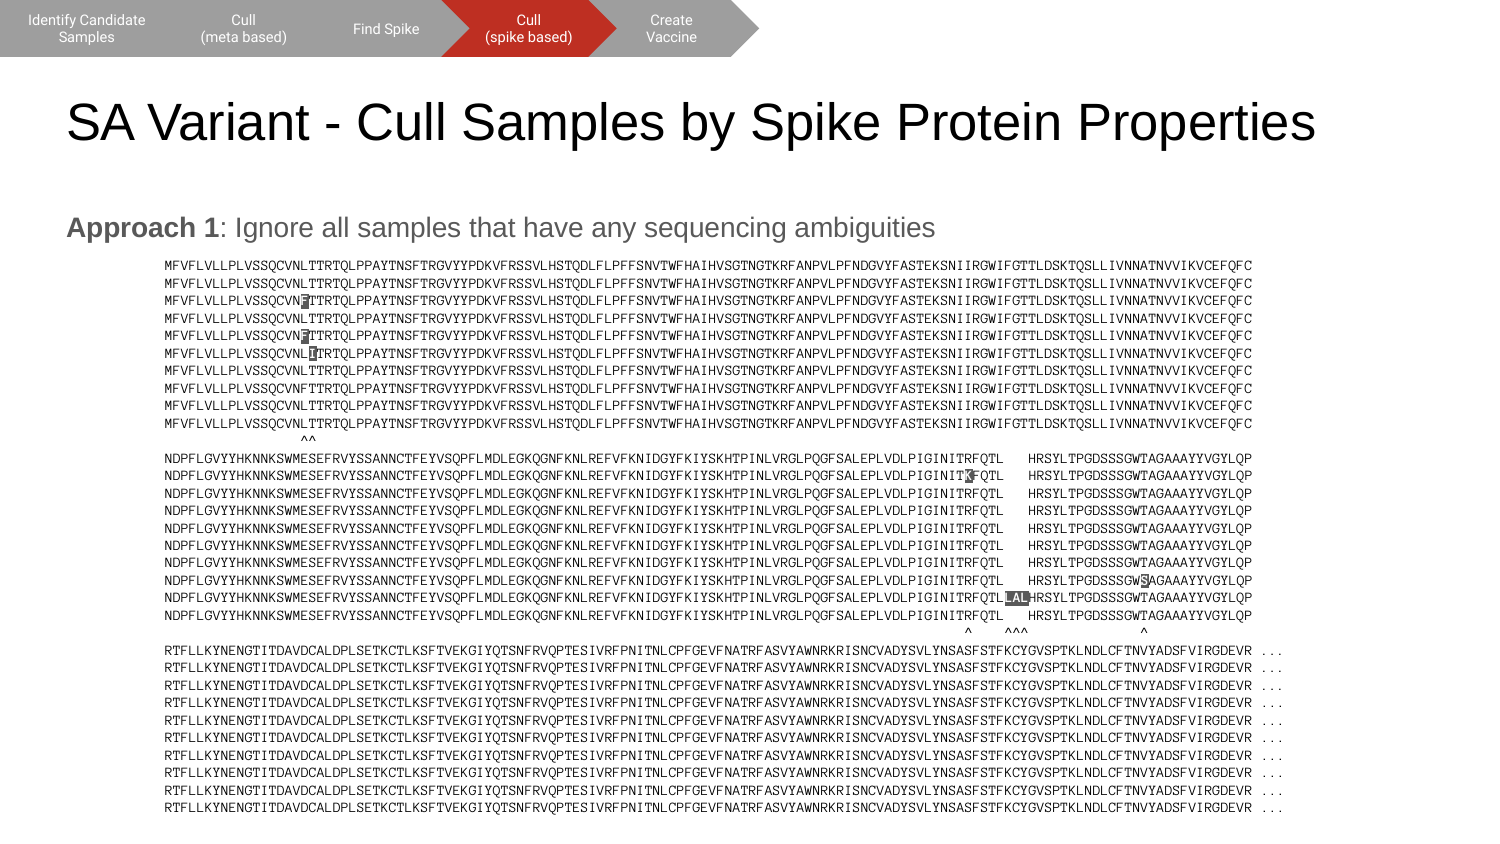

Cull
(meta based)
Find Spike
Cull
(spike based)
Create Vaccine
Identify Candidate Samples
# SA Variant - Cull Samples by Spike Protein Properties

Approach 1: Ignore all samples that have any sequencing ambiguities

MFVFLVLLPLVSSQCVNLTTRTQLPPAYTNSFTRGVYYPDKVFRSSVLHSTQDLFLPFFSNVTWFHAIHVSGTNGTKRFANPVLPFNDGVYFASTEKSNIIRGWIFGTTLDSKTQSLLIVNNATNVVIKVCEFQFC
MFVFLVLLPLVSSQCVNLTTRTQLPPAYTNSFTRGVYYPDKVFRSSVLHSTQDLFLPFFSNVTWFHAIHVSGTNGTKRFANPVLPFNDGVYFASTEKSNIIRGWIFGTTLDSKTQSLLIVNNATNVVIKVCEFQFC
MFVFLVLLPLVSSQCVNFTTRTQLPPAYTNSFTRGVYYPDKVFRSSVLHSTQDLFLPFFSNVTWFHAIHVSGTNGTKRFANPVLPFNDGVYFASTEKSNIIRGWIFGTTLDSKTQSLLIVNNATNVVIKVCEFQFC
MFVFLVLLPLVSSQCVNLTTRTQLPPAYTNSFTRGVYYPDKVFRSSVLHSTQDLFLPFFSNVTWFHAIHVSGTNGTKRFANPVLPFNDGVYFASTEKSNIIRGWIFGTTLDSKTQSLLIVNNATNVVIKVCEFQFC
MFVFLVLLPLVSSQCVNFTTRTQLPPAYTNSFTRGVYYPDKVFRSSVLHSTQDLFLPFFSNVTWFHAIHVSGTNGTKRFANPVLPFNDGVYFASTEKSNIIRGWIFGTTLDSKTQSLLIVNNATNVVIKVCEFQFC
MFVFLVLLPLVSSQCVNLITRTQLPPAYTNSFTRGVYYPDKVFRSSVLHSTQDLFLPFFSNVTWFHAIHVSGTNGTKRFANPVLPFNDGVYFASTEKSNIIRGWIFGTTLDSKTQSLLIVNNATNVVIKVCEFQFC
MFVFLVLLPLVSSQCVNLTTRTQLPPAYTNSFTRGVYYPDKVFRSSVLHSTQDLFLPFFSNVTWFHAIHVSGTNGTKRFANPVLPFNDGVYFASTEKSNIIRGWIFGTTLDSKTQSLLIVNNATNVVIKVCEFQFC
MFVFLVLLPLVSSQCVNFTTRTQLPPAYTNSFTRGVYYPDKVFRSSVLHSTQDLFLPFFSNVTWFHAIHVSGTNGTKRFANPVLPFNDGVYFASTEKSNIIRGWIFGTTLDSKTQSLLIVNNATNVVIKVCEFQFC
MFVFLVLLPLVSSQCVNLTTRTQLPPAYTNSFTRGVYYPDKVFRSSVLHSTQDLFLPFFSNVTWFHAIHVSGTNGTKRFANPVLPFNDGVYFASTEKSNIIRGWIFGTTLDSKTQSLLIVNNATNVVIKVCEFQFC
MFVFLVLLPLVSSQCVNLTTRTQLPPAYTNSFTRGVYYPDKVFRSSVLHSTQDLFLPFFSNVTWFHAIHVSGTNGTKRFANPVLPFNDGVYFASTEKSNIIRGWIFGTTLDSKTQSLLIVNNATNVVIKVCEFQFC
                 ^^
NDPFLGVYYHKNNKSWMESEFRVYSSANNCTFEYVSQPFLMDLEGKQGNFKNLREFVFKNIDGYFKIYSKHTPINLVRGLPQGFSALEPLVDLPIGINITRFQTL   HRSYLTPGDSSSGWTAGAAAYYVGYLQP
NDPFLGVYYHKNNKSWMESEFRVYSSANNCTFEYVSQPFLMDLEGKQGNFKNLREFVFKNIDGYFKIYSKHTPINLVRGLPQGFSALEPLVDLPIGINITKFQTL   HRSYLTPGDSSSGWTAGAAAYYVGYLQP
NDPFLGVYYHKNNKSWMESEFRVYSSANNCTFEYVSQPFLMDLEGKQGNFKNLREFVFKNIDGYFKIYSKHTPINLVRGLPQGFSALEPLVDLPIGINITRFQTL   HRSYLTPGDSSSGWTAGAAAYYVGYLQP
NDPFLGVYYHKNNKSWMESEFRVYSSANNCTFEYVSQPFLMDLEGKQGNFKNLREFVFKNIDGYFKIYSKHTPINLVRGLPQGFSALEPLVDLPIGINITRFQTL   HRSYLTPGDSSSGWTAGAAAYYVGYLQP
NDPFLGVYYHKNNKSWMESEFRVYSSANNCTFEYVSQPFLMDLEGKQGNFKNLREFVFKNIDGYFKIYSKHTPINLVRGLPQGFSALEPLVDLPIGINITRFQTL   HRSYLTPGDSSSGWTAGAAAYYVGYLQP
NDPFLGVYYHKNNKSWMESEFRVYSSANNCTFEYVSQPFLMDLEGKQGNFKNLREFVFKNIDGYFKIYSKHTPINLVRGLPQGFSALEPLVDLPIGINITRFQTL   HRSYLTPGDSSSGWTAGAAAYYVGYLQP
NDPFLGVYYHKNNKSWMESEFRVYSSANNCTFEYVSQPFLMDLEGKQGNFKNLREFVFKNIDGYFKIYSKHTPINLVRGLPQGFSALEPLVDLPIGINITRFQTL   HRSYLTPGDSSSGWTAGAAAYYVGYLQP
NDPFLGVYYHKNNKSWMESEFRVYSSANNCTFEYVSQPFLMDLEGKQGNFKNLREFVFKNIDGYFKIYSKHTPINLVRGLPQGFSALEPLVDLPIGINITRFQTL   HRSYLTPGDSSSGWSAGAAAYYVGYLQP
NDPFLGVYYHKNNKSWMESEFRVYSSANNCTFEYVSQPFLMDLEGKQGNFKNLREFVFKNIDGYFKIYSKHTPINLVRGLPQGFSALEPLVDLPIGINITRFQTLLALHRSYLTPGDSSSGWTAGAAAYYVGYLQP
NDPFLGVYYHKNNKSWMESEFRVYSSANNCTFEYVSQPFLMDLEGKQGNFKNLREFVFKNIDGYFKIYSKHTPINLVRGLPQGFSALEPLVDLPIGINITRFQTL   HRSYLTPGDSSSGWTAGAAAYYVGYLQP
                                                                                                    ^    ^^^              ^
RTFLLKYNENGTITDAVDCALDPLSETKCTLKSFTVEKGIYQTSNFRVQPTESIVRFPNITNLCPFGEVFNATRFASVYAWNRKRISNCVADYSVLYNSASFSTFKCYGVSPTKLNDLCFTNVYADSFVIRGDEVR ...
RTFLLKYNENGTITDAVDCALDPLSETKCTLKSFTVEKGIYQTSNFRVQPTESIVRFPNITNLCPFGEVFNATRFASVYAWNRKRISNCVADYSVLYNSASFSTFKCYGVSPTKLNDLCFTNVYADSFVIRGDEVR ...
RTFLLKYNENGTITDAVDCALDPLSETKCTLKSFTVEKGIYQTSNFRVQPTESIVRFPNITNLCPFGEVFNATRFASVYAWNRKRISNCVADYSVLYNSASFSTFKCYGVSPTKLNDLCFTNVYADSFVIRGDEVR ...
RTFLLKYNENGTITDAVDCALDPLSETKCTLKSFTVEKGIYQTSNFRVQPTESIVRFPNITNLCPFGEVFNATRFASVYAWNRKRISNCVADYSVLYNSASFSTFKCYGVSPTKLNDLCFTNVYADSFVIRGDEVR ...
RTFLLKYNENGTITDAVDCALDPLSETKCTLKSFTVEKGIYQTSNFRVQPTESIVRFPNITNLCPFGEVFNATRFASVYAWNRKRISNCVADYSVLYNSASFSTFKCYGVSPTKLNDLCFTNVYADSFVIRGDEVR ...
RTFLLKYNENGTITDAVDCALDPLSETKCTLKSFTVEKGIYQTSNFRVQPTESIVRFPNITNLCPFGEVFNATRFASVYAWNRKRISNCVADYSVLYNSASFSTFKCYGVSPTKLNDLCFTNVYADSFVIRGDEVR ...
RTFLLKYNENGTITDAVDCALDPLSETKCTLKSFTVEKGIYQTSNFRVQPTESIVRFPNITNLCPFGEVFNATRFASVYAWNRKRISNCVADYSVLYNSASFSTFKCYGVSPTKLNDLCFTNVYADSFVIRGDEVR ...
RTFLLKYNENGTITDAVDCALDPLSETKCTLKSFTVEKGIYQTSNFRVQPTESIVRFPNITNLCPFGEVFNATRFASVYAWNRKRISNCVADYSVLYNSASFSTFKCYGVSPTKLNDLCFTNVYADSFVIRGDEVR ...
RTFLLKYNENGTITDAVDCALDPLSETKCTLKSFTVEKGIYQTSNFRVQPTESIVRFPNITNLCPFGEVFNATRFASVYAWNRKRISNCVADYSVLYNSASFSTFKCYGVSPTKLNDLCFTNVYADSFVIRGDEVR ...
RTFLLKYNENGTITDAVDCALDPLSETKCTLKSFTVEKGIYQTSNFRVQPTESIVRFPNITNLCPFGEVFNATRFASVYAWNRKRISNCVADYSVLYNSASFSTFKCYGVSPTKLNDLCFTNVYADSFVIRGDEVR ...